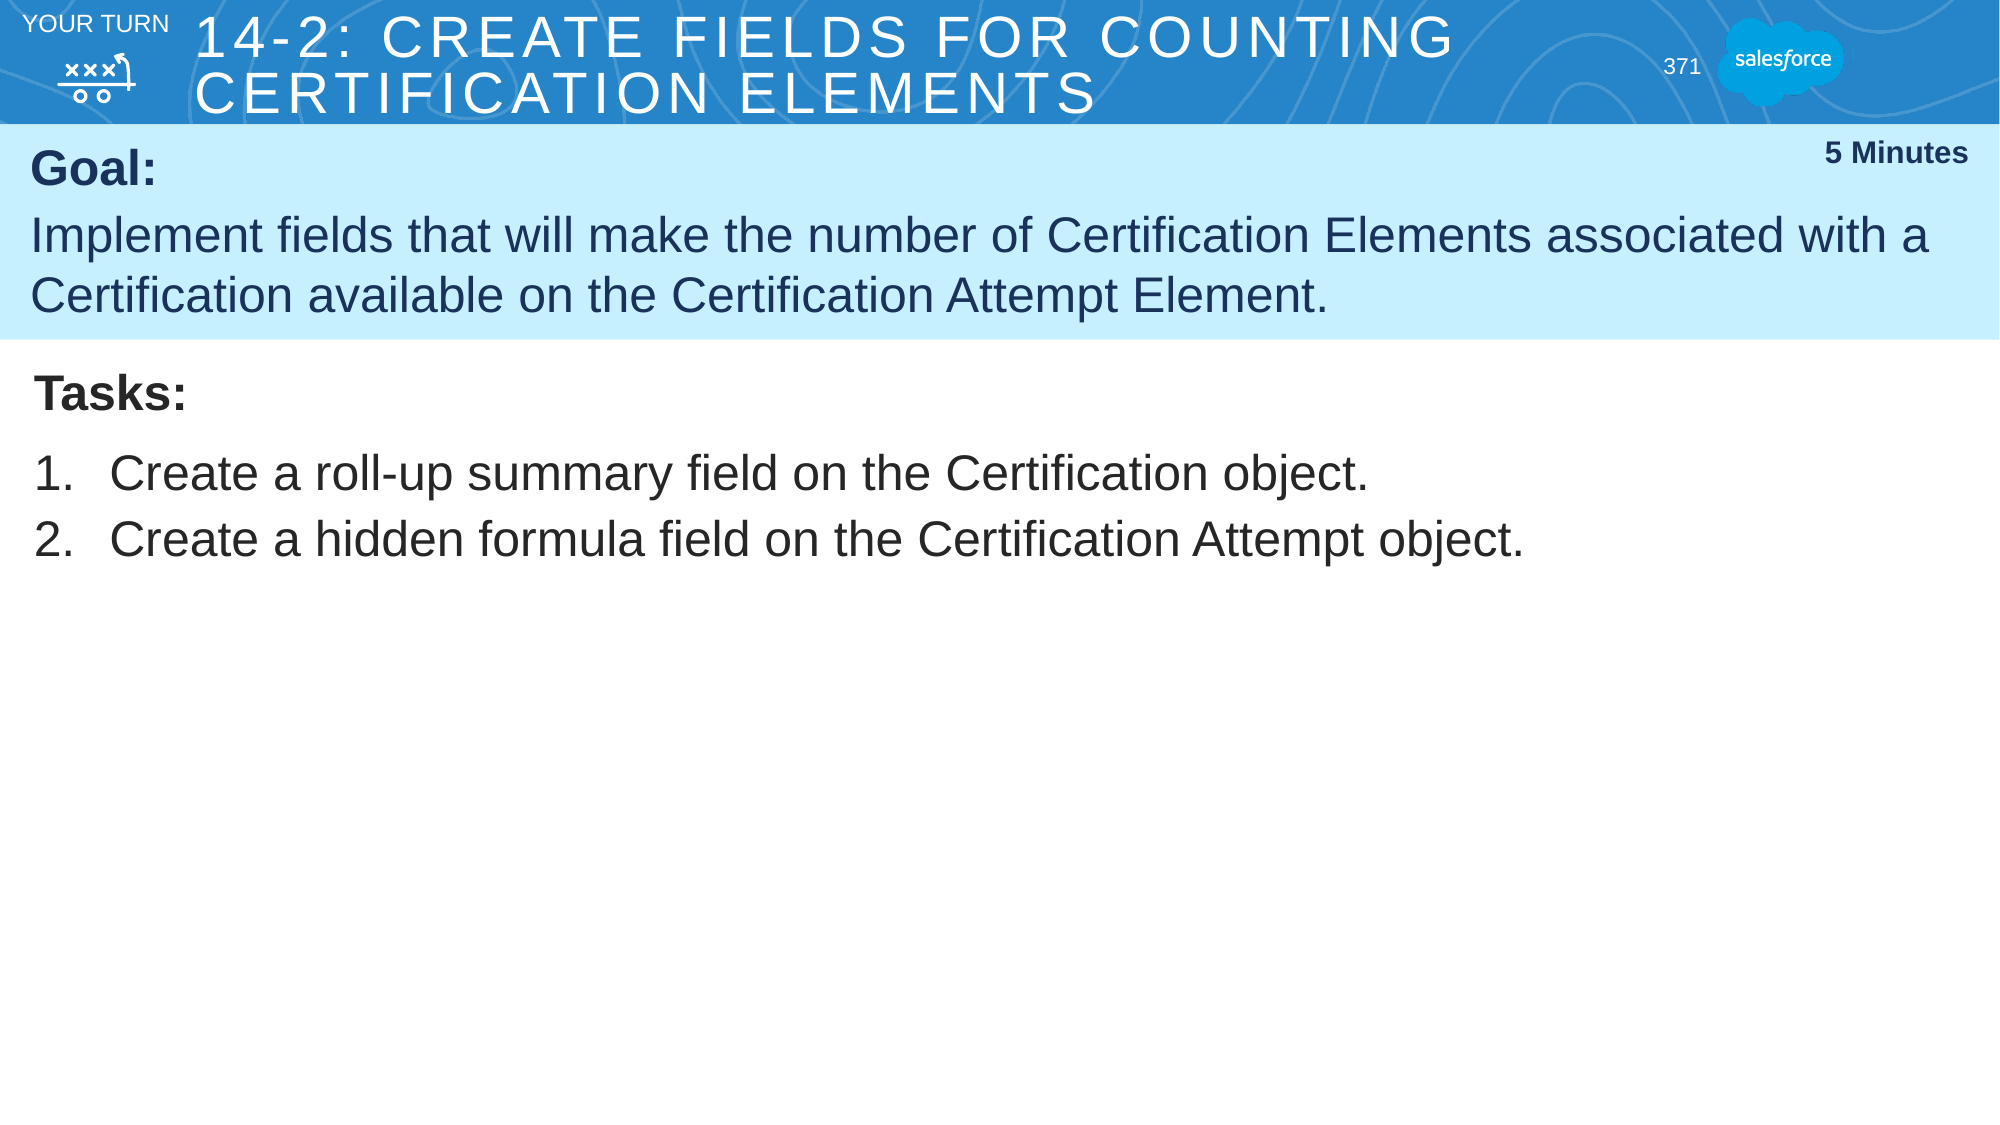

# 14-2: Create Fields for Counting Certification Elements
Your turn
371
Goal:
Implement fields that will make the number of Certification Elements associated with a Certification available on the Certification Attempt Element.
5 Minutes
Tasks:
Create a roll-up summary field on the Certification object.
Create a hidden formula field on the Certification Attempt object.